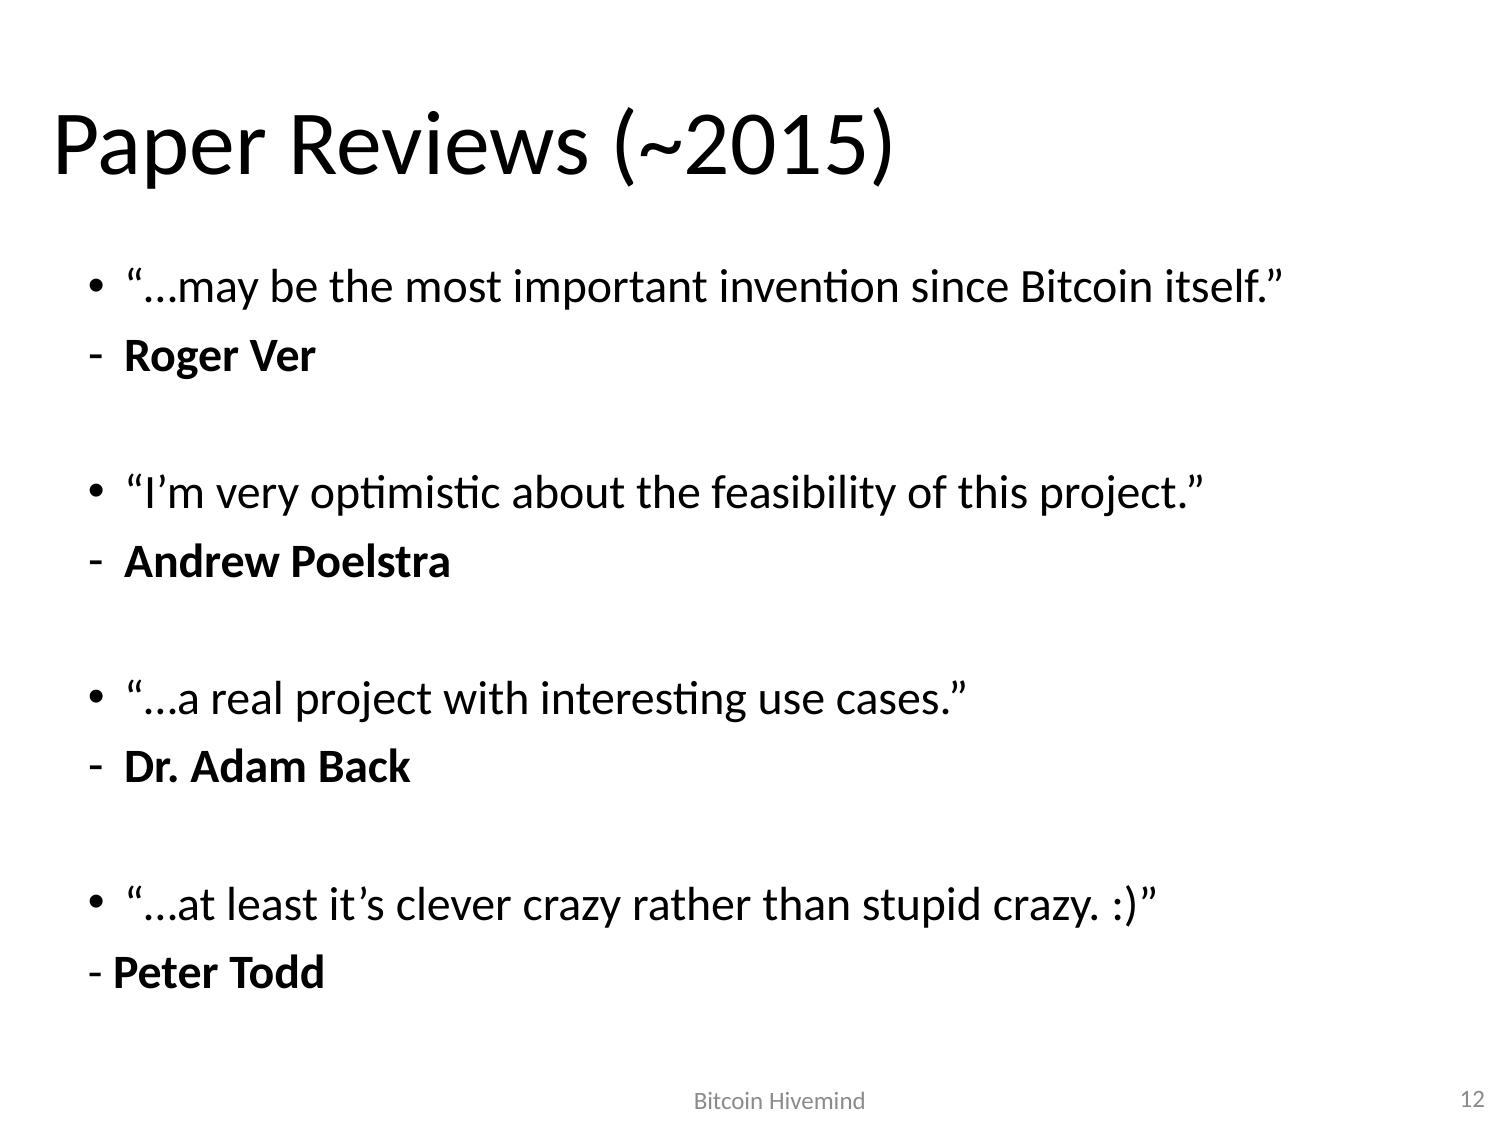

# Paper Reviews (~2015)
“…may be the most important invention since Bitcoin itself.”
Roger Ver

“I’m very optimistic about the feasibility of this project.”
Andrew Poelstra

“…a real project with interesting use cases.”
Dr. Adam Back

“…at least it’s clever crazy rather than stupid crazy. :)”
- Peter Todd

12
Bitcoin Hivemind